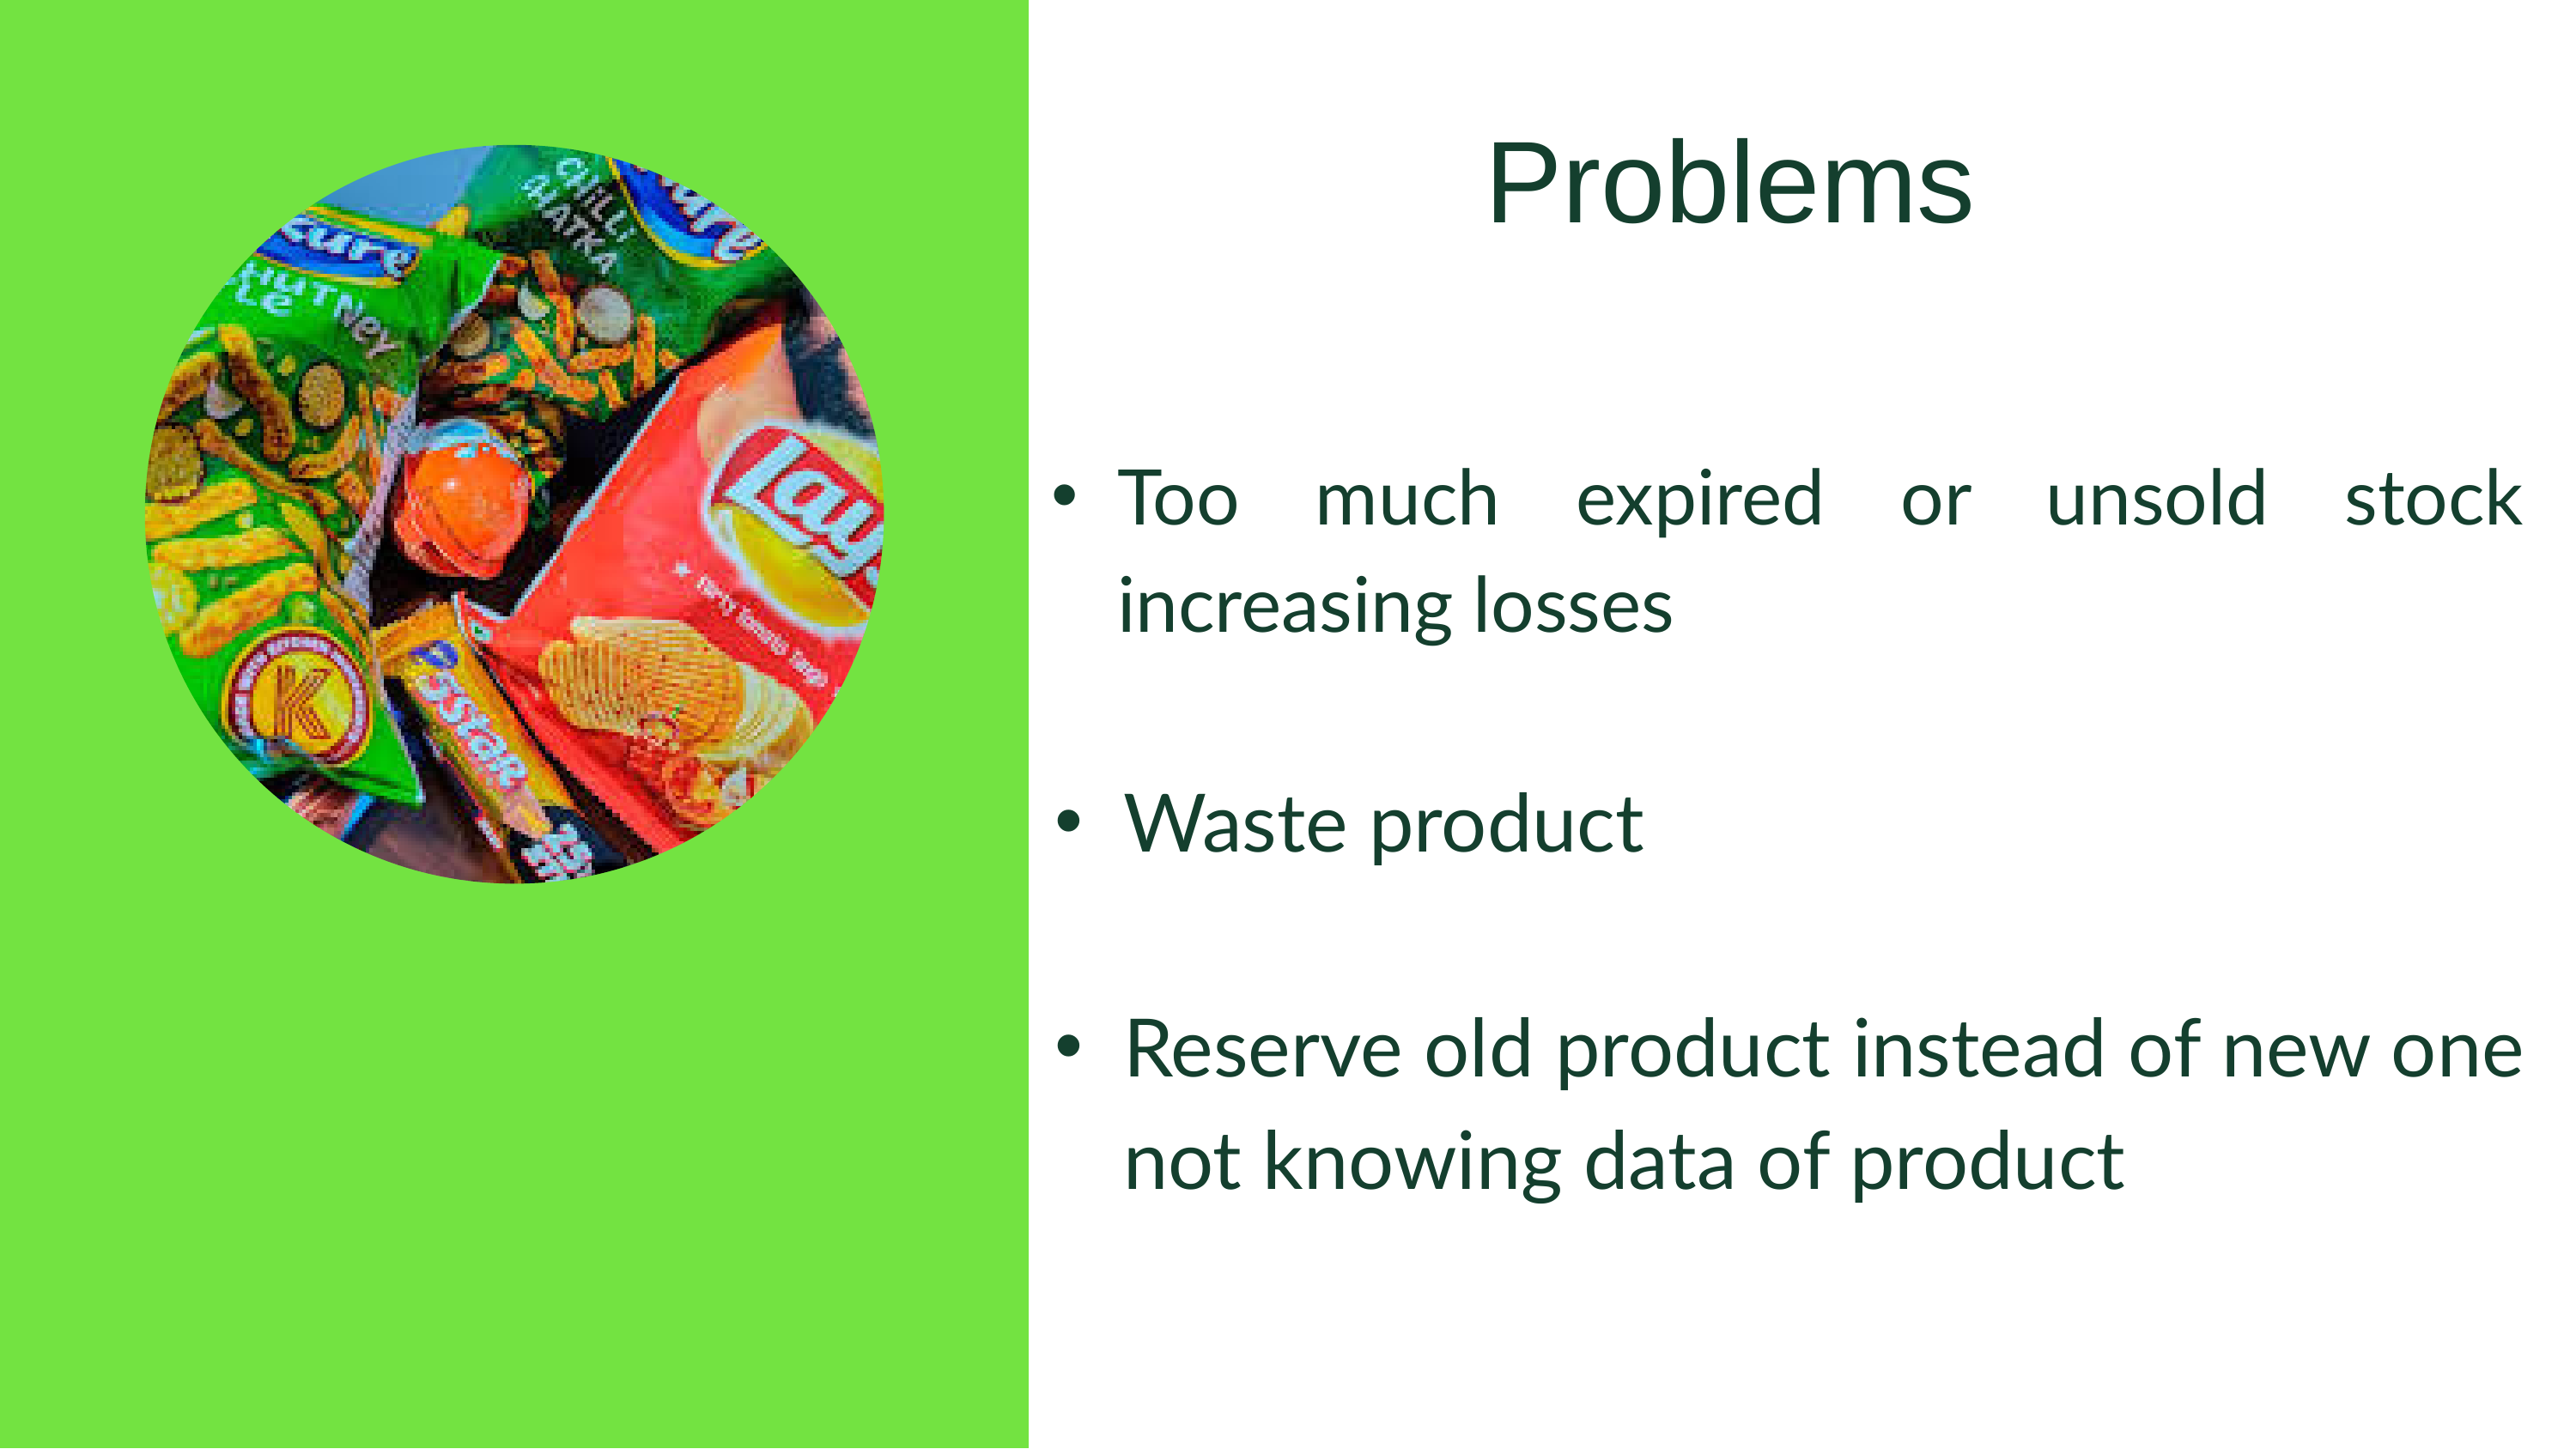

Problems

Too much expired or unsold stock increasing losses

Waste product

Reserve old product instead of new one not knowing data of product